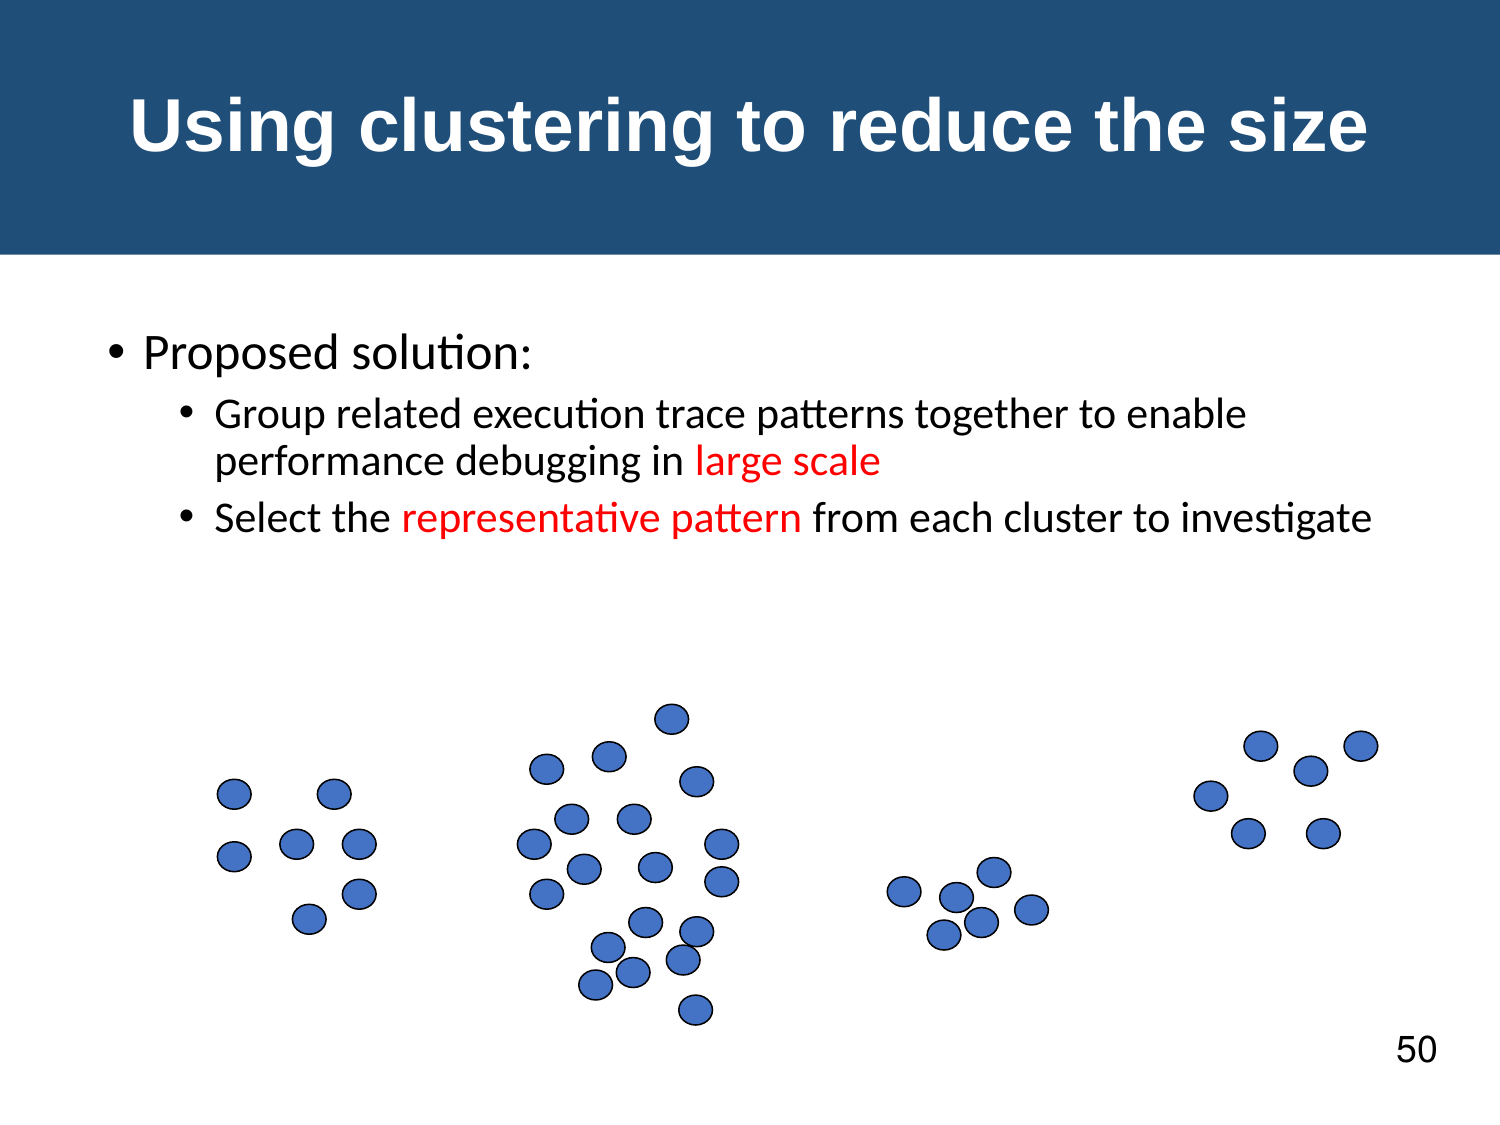

# Using clustering to reduce the size
Proposed solution:
Group related execution trace patterns together to enable performance debugging in large scale
Select the representative pattern from each cluster to investigate

50